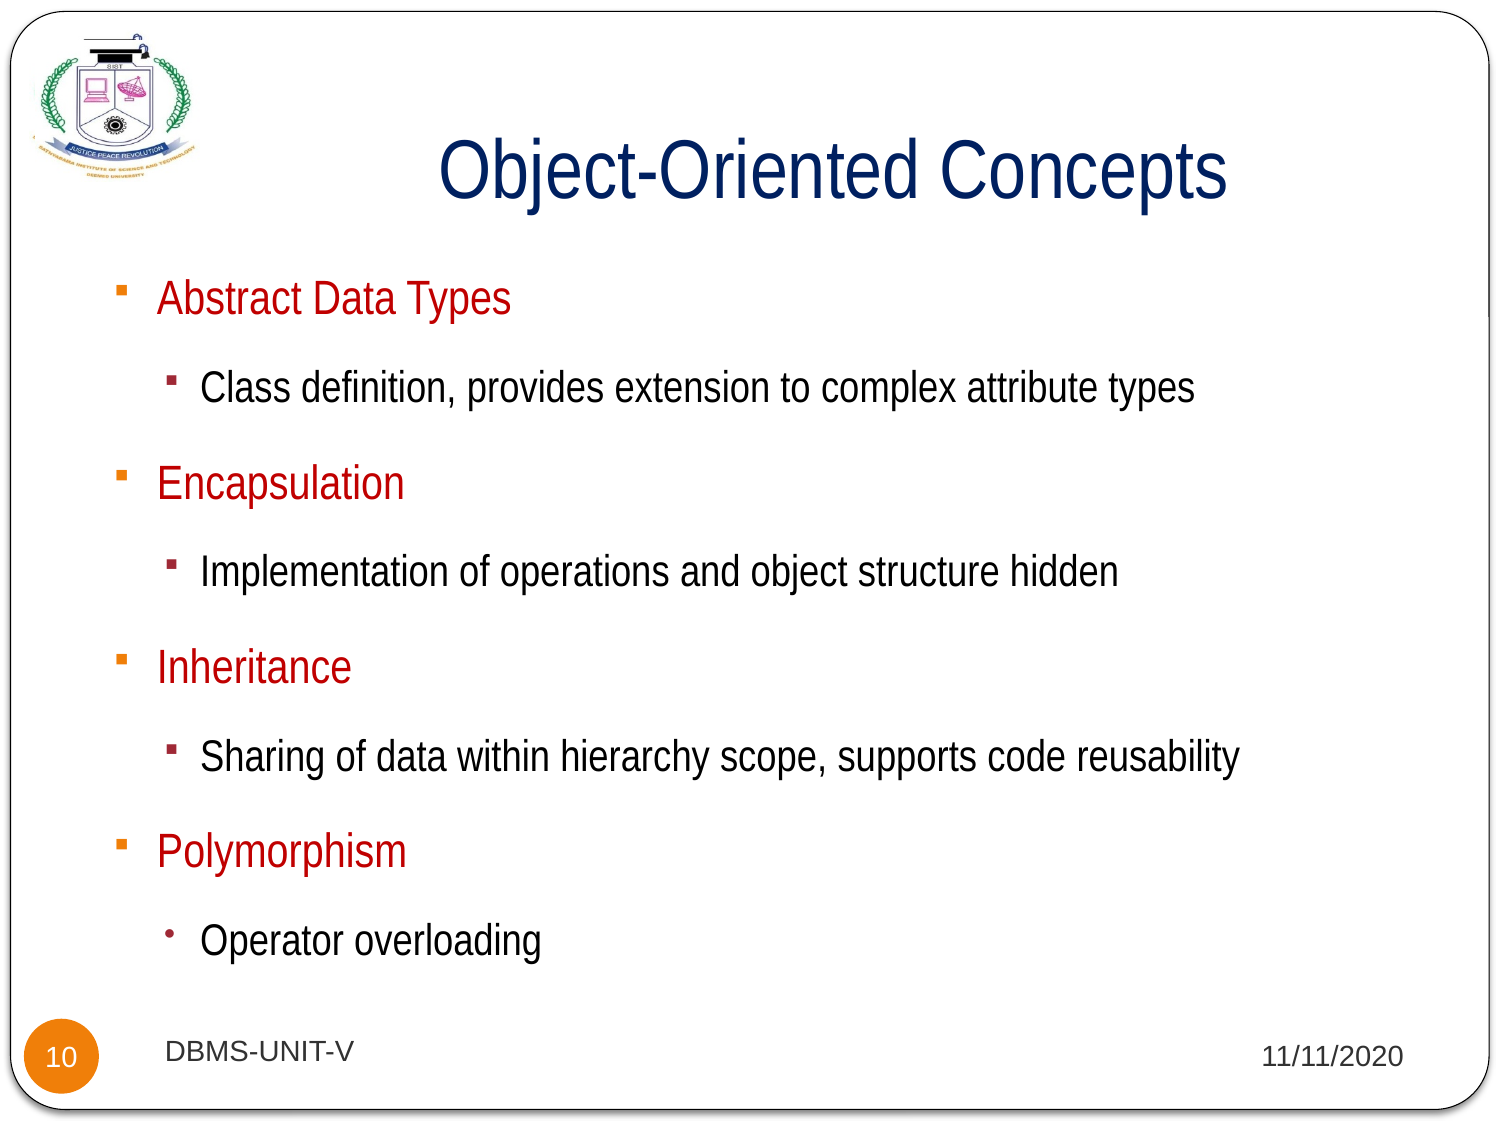

# Object-Oriented Concepts
Abstract Data Types
Class definition, provides extension to complex attribute types
Encapsulation
Implementation of operations and object structure hidden
Inheritance
Sharing of data within hierarchy scope, supports code reusability
Polymorphism
Operator overloading
DBMS-UNIT-V
11/11/2020
10